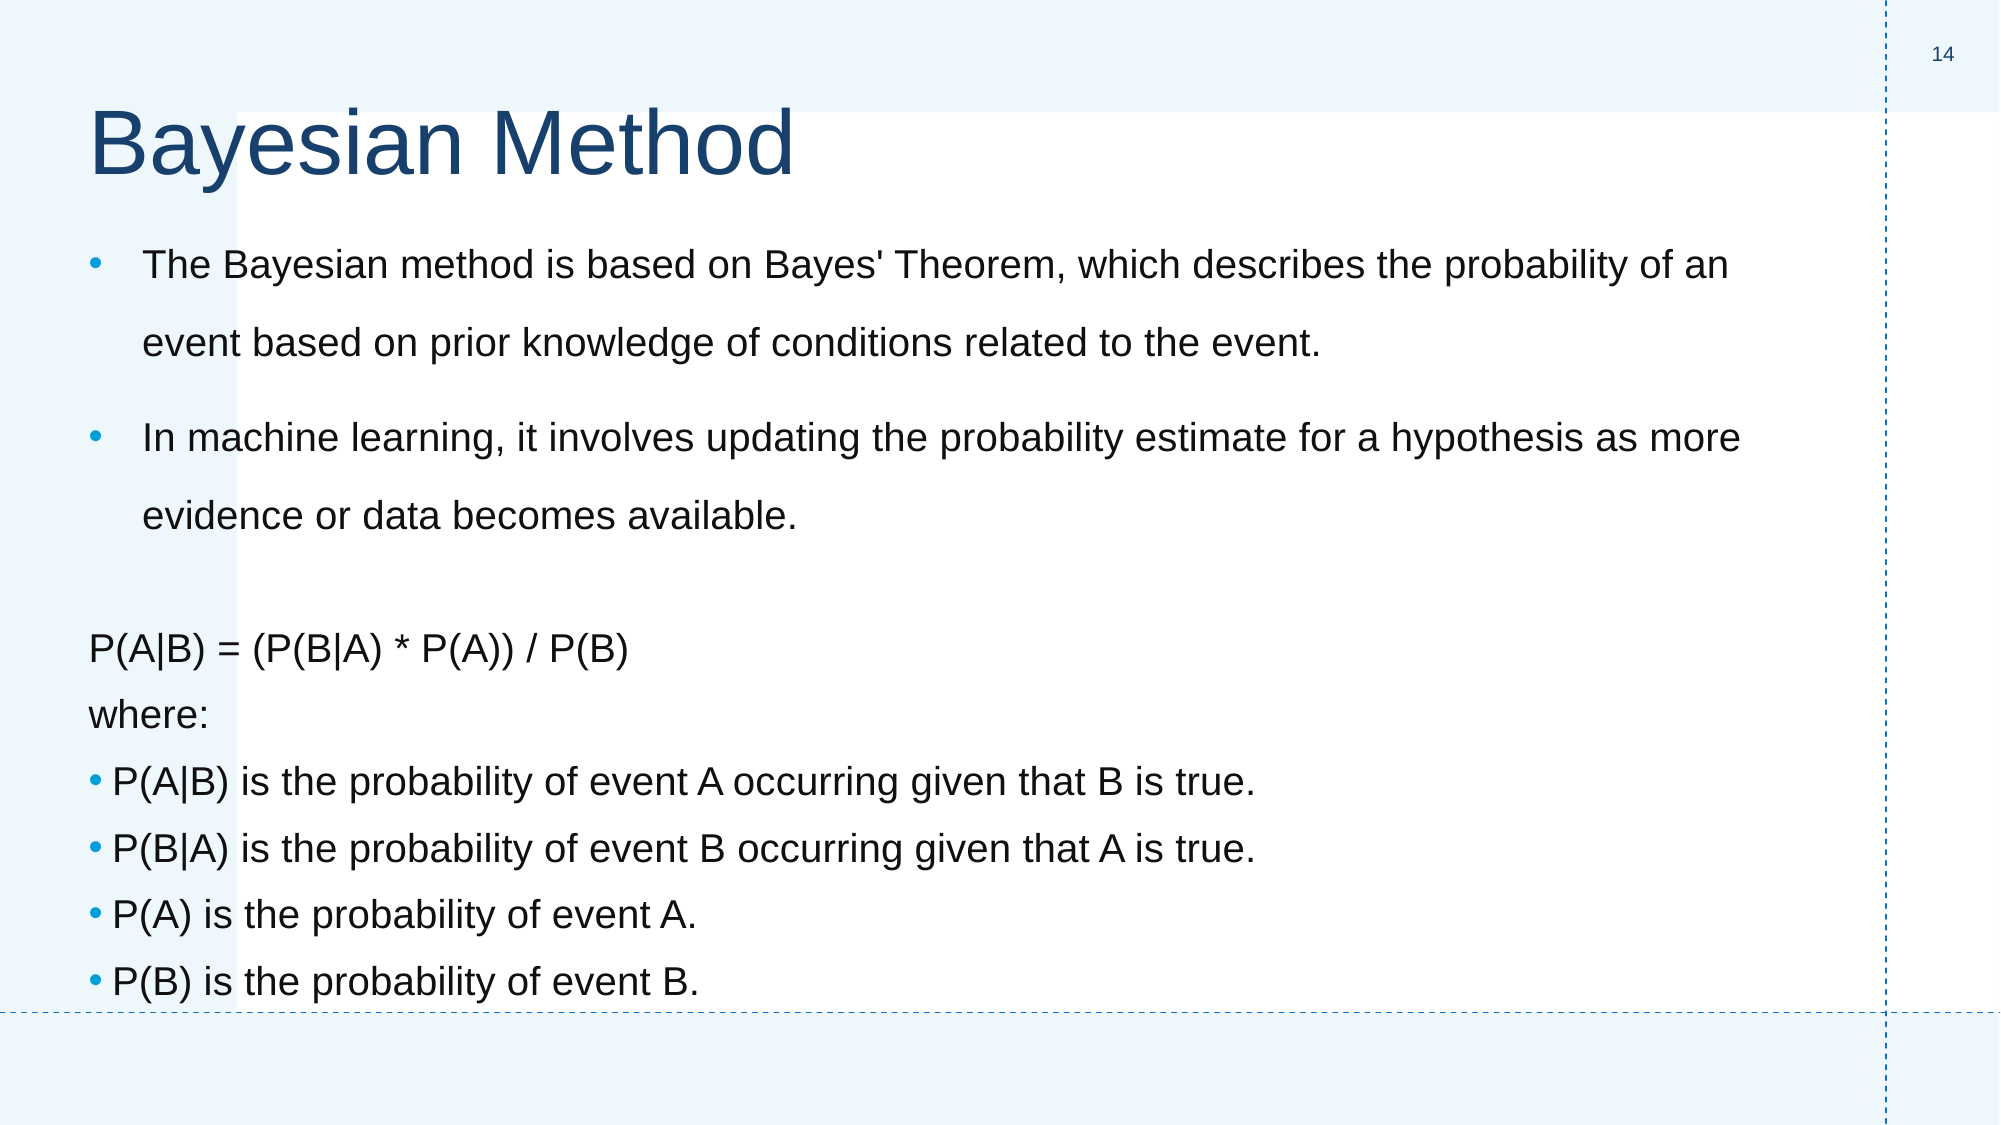

14
# Bayesian Method
The Bayesian method is based on Bayes' Theorem, which describes the probability of an event based on prior knowledge of conditions related to the event.
In machine learning, it involves updating the probability estimate for a hypothesis as more evidence or data becomes available.

P(A|B) = (P(B|A) * P(A)) / P(B)
where:
 P(A|B) is the probability of event A occurring given that B is true.
 P(B|A) is the probability of event B occurring given that A is true.
 P(A) is the probability of event A.
 P(B) is the probability of event B.